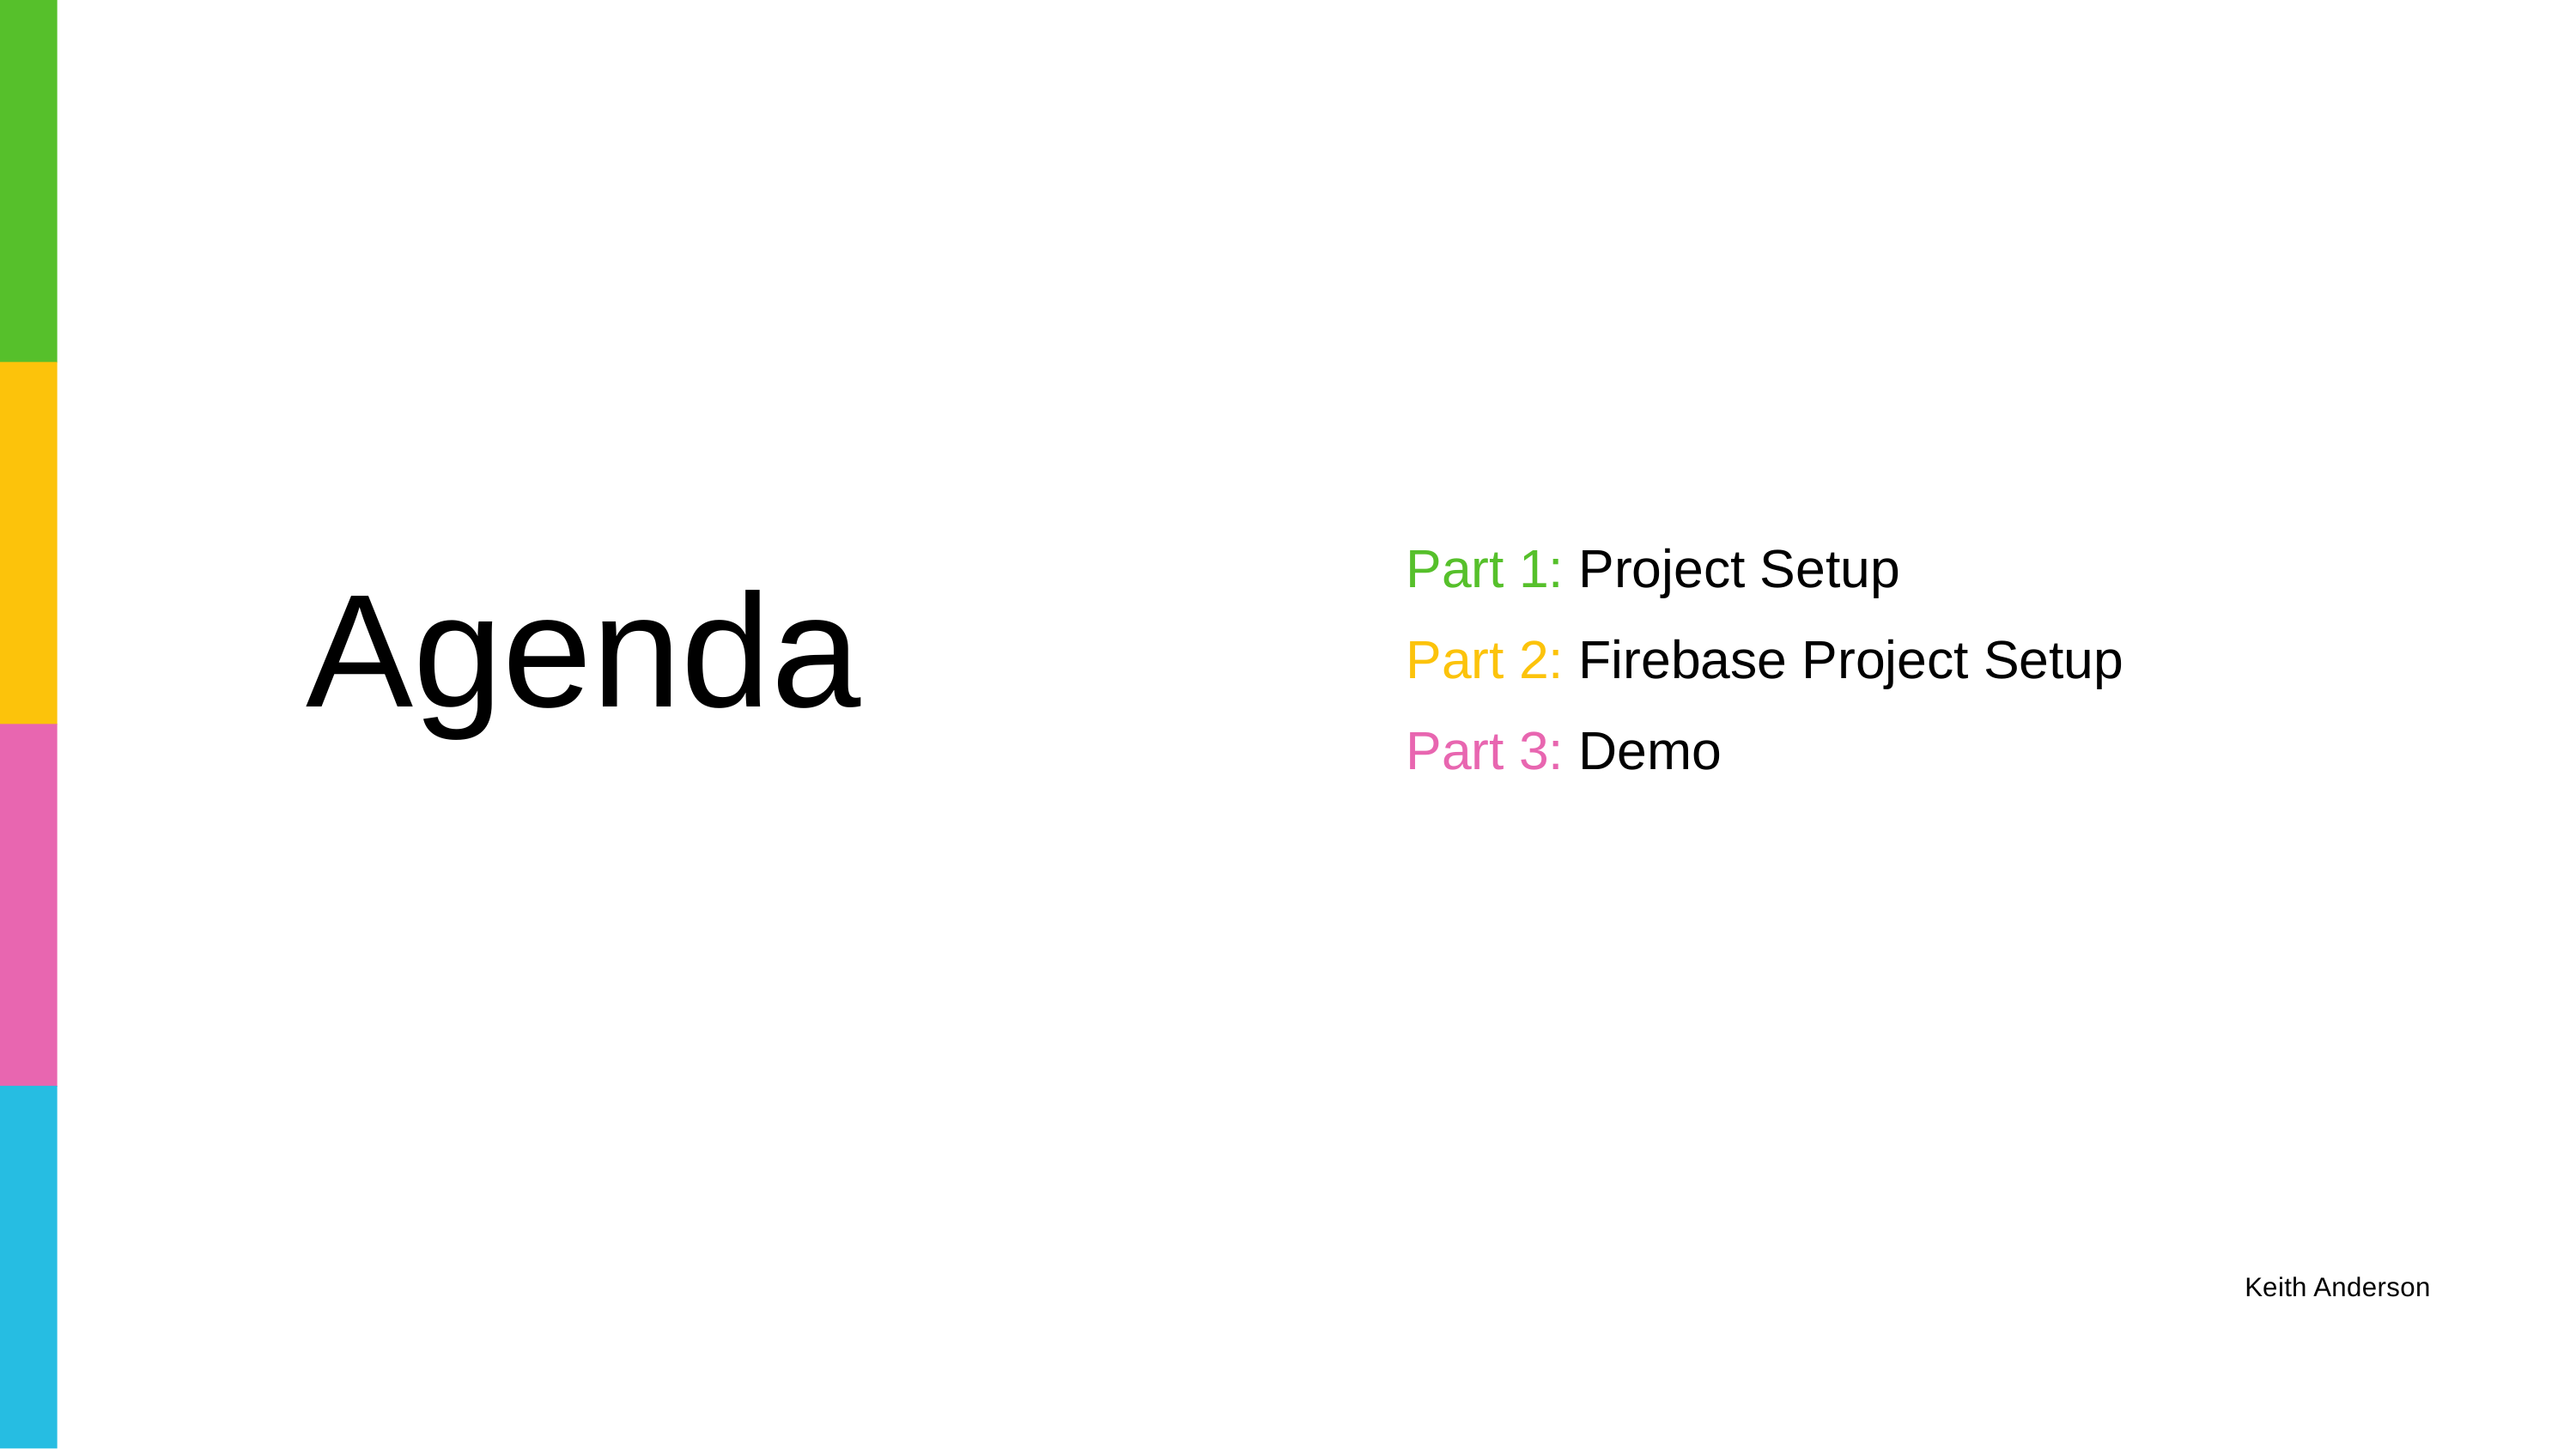

Part 1: Project Setup
Part 2: Firebase Project Setup
Part 3: Demo
Agenda

Keith Anderson